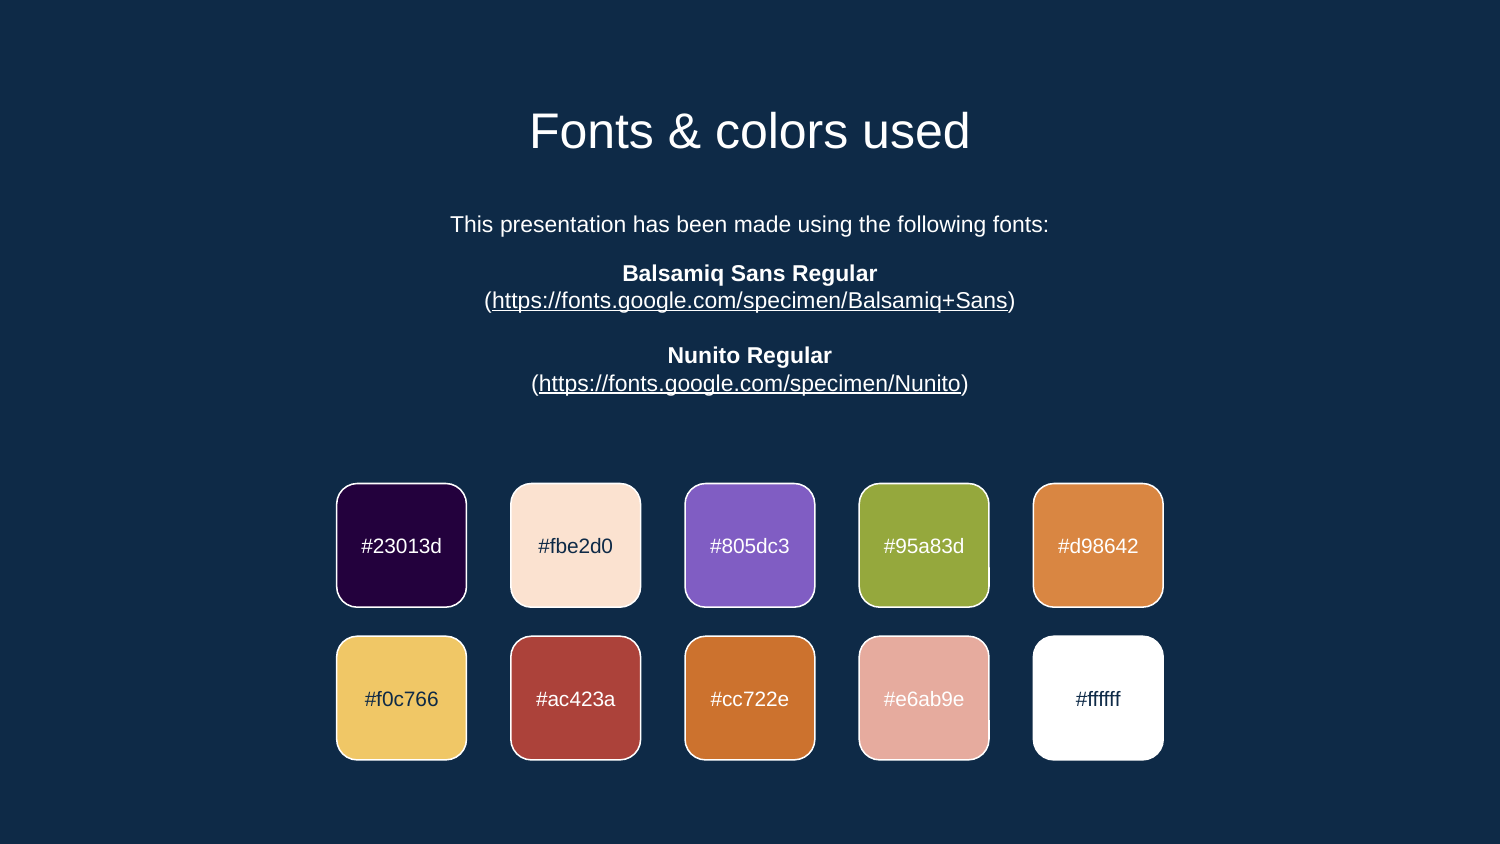

# Fonts & colors used
This presentation has been made using the following fonts:
Balsamiq Sans Regular
(https://fonts.google.com/specimen/Balsamiq+Sans)

Nunito Regular
(https://fonts.google.com/specimen/Nunito)

#23013d
#fbe2d0
#805dc3
#95a83d
#d98642

#f0c766
#ac423a
#cc722e
#e6ab9e
#ffffff